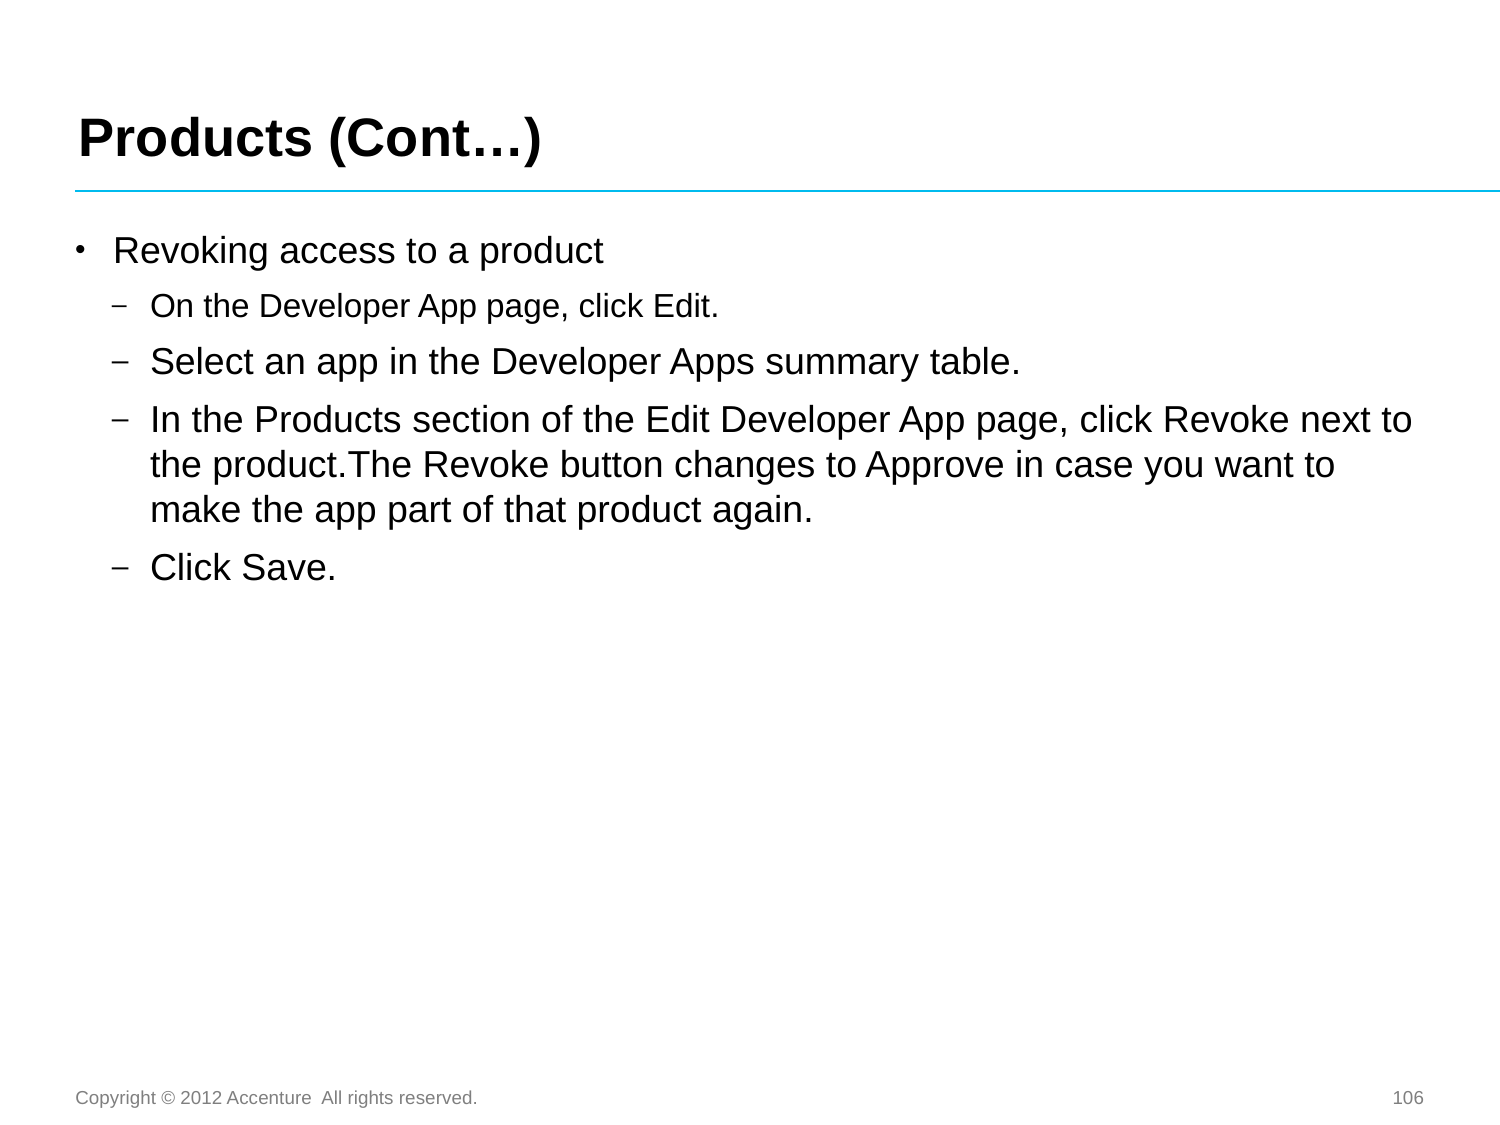

# Products (Cont…)
Revoking access to a product
On the Developer App page, click Edit.
Select an app in the Developer Apps summary table.
In the Products section of the Edit Developer App page, click Revoke next to the product.The Revoke button changes to Approve in case you want to make the app part of that product again.
Click Save.